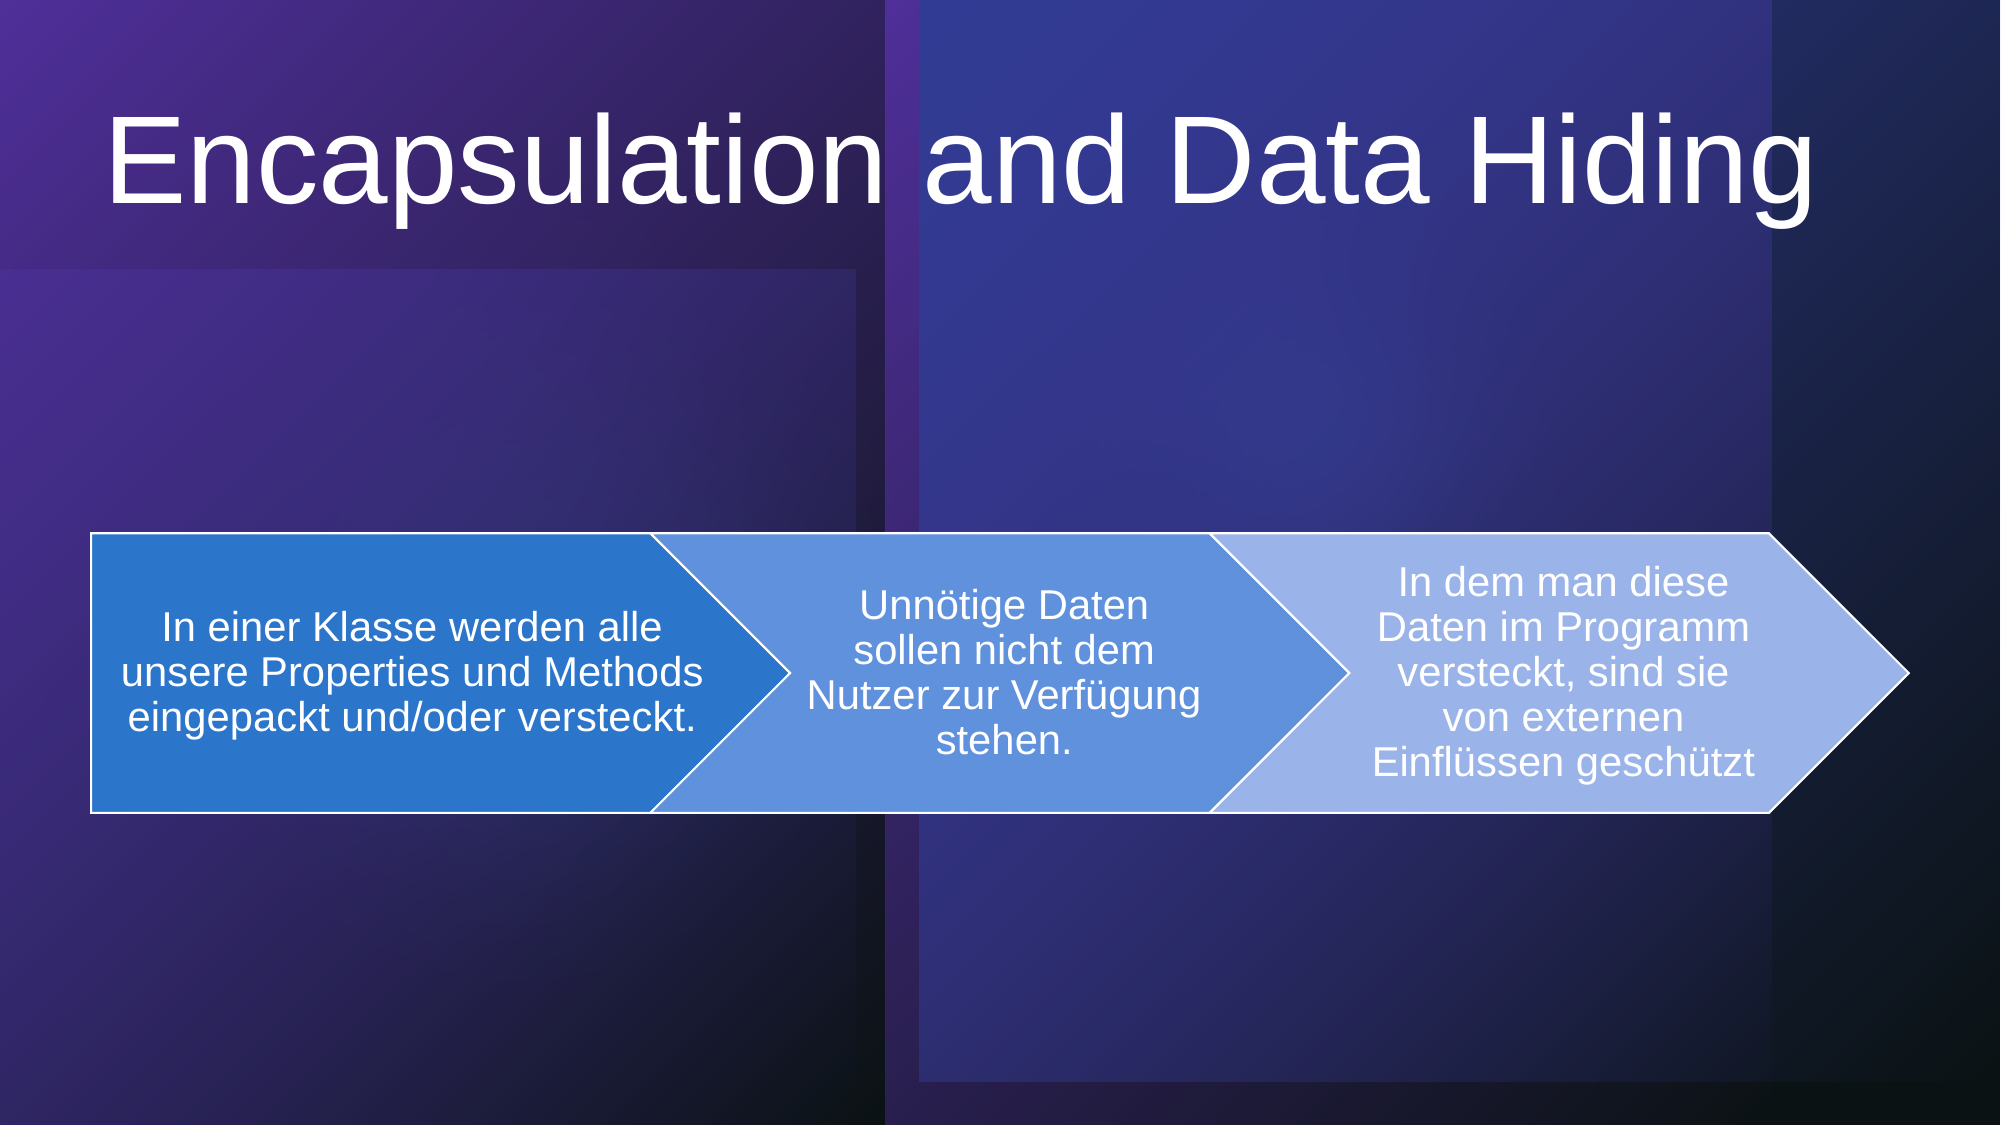

# Encapsulation and Data Hiding
In einer Klasse werden alle unsere Properties und Methods eingepackt und/oder versteckt.
Unnötige Daten sollen nicht dem Nutzer zur Verfügung stehen.
In dem man diese Daten im Programm versteckt, sind sie von externen Einflüssen geschützt